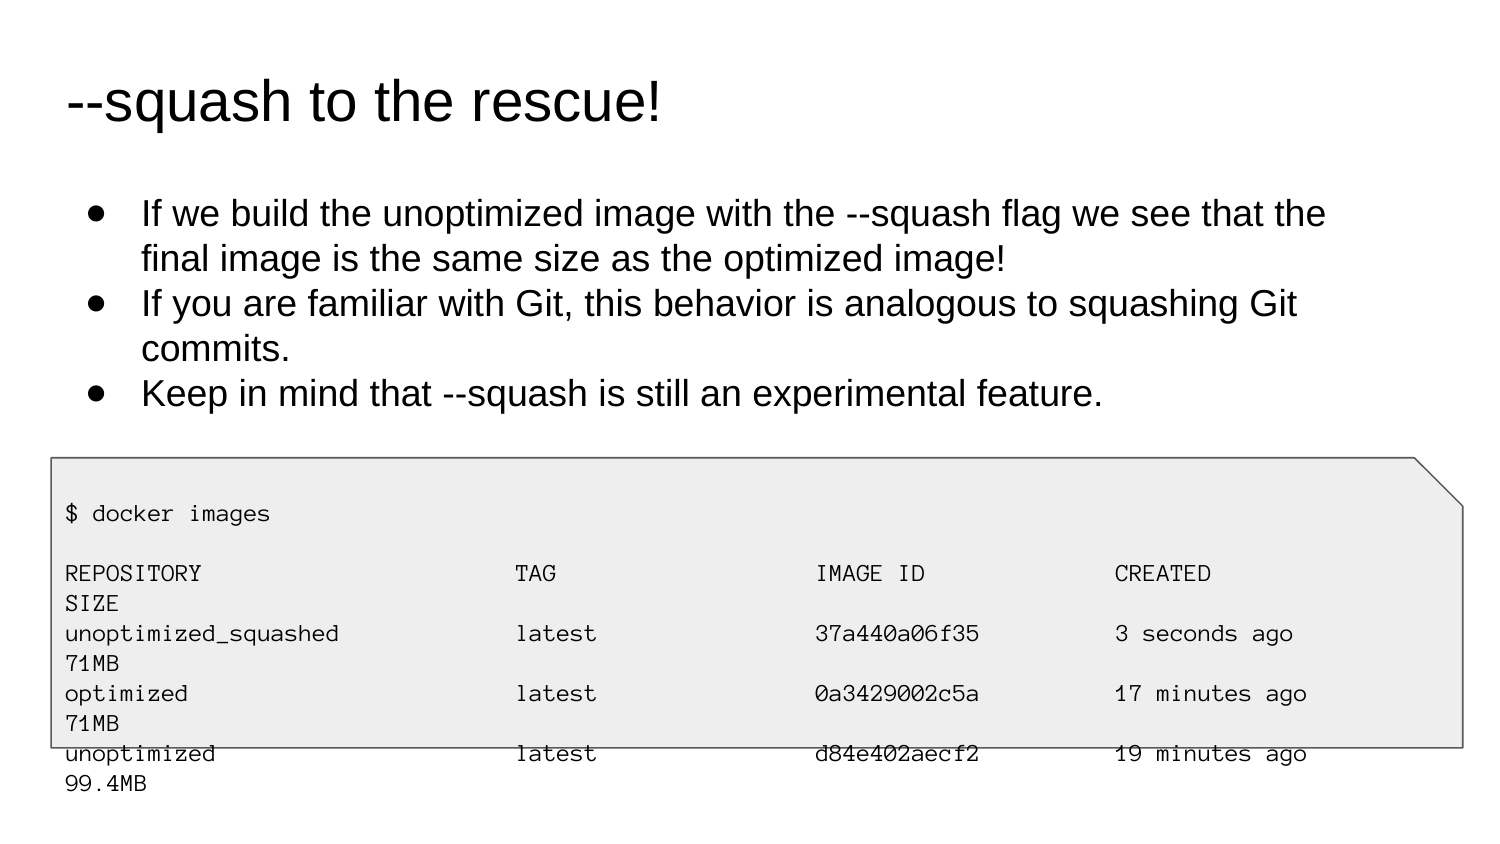

# --squash to the rescue!
If we build the unoptimized image with the --squash flag we see that the final image is the same size as the optimized image!
If you are familiar with Git, this behavior is analogous to squashing Git commits.
Keep in mind that --squash is still an experimental feature.
$ docker images

REPOSITORY               	TAG             	IMAGE ID        	CREATED         	SIZE
unoptimized_squashed     	latest          	37a440a06f35    	3 seconds ago   	71MB
optimized                	latest          	0a3429002c5a    	17 minutes ago  	71MB
unoptimized              	latest          	d84e402aecf2    	19 minutes ago  	99.4MB